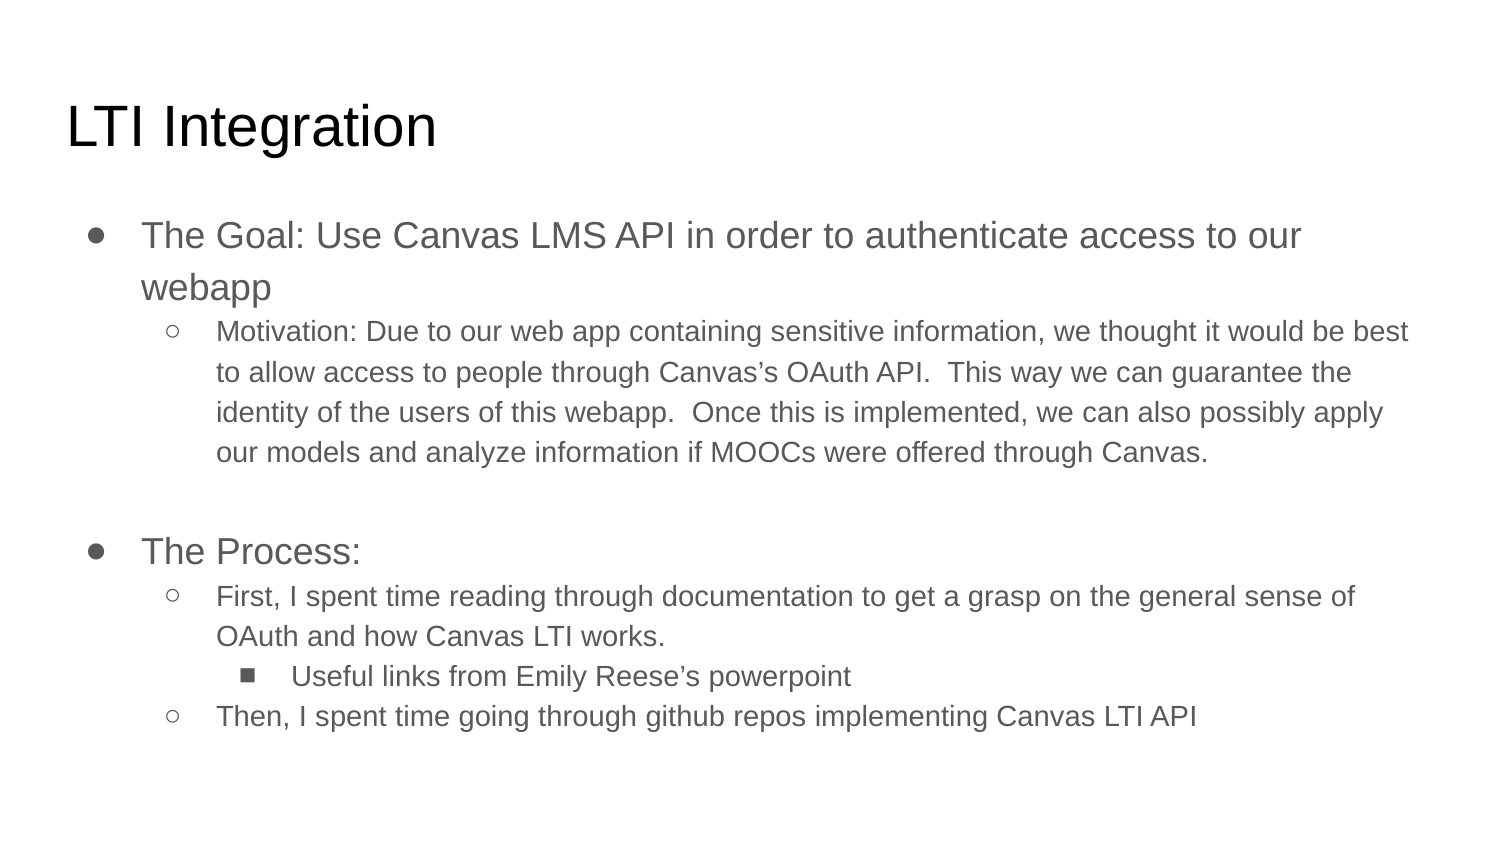

# LTI Integration
The Goal: Use Canvas LMS API in order to authenticate access to our webapp
Motivation: Due to our web app containing sensitive information, we thought it would be best to allow access to people through Canvas’s OAuth API.  This way we can guarantee the identity of the users of this webapp.  Once this is implemented, we can also possibly apply our models and analyze information if MOOCs were offered through Canvas.

The Process:
First, I spent time reading through documentation to get a grasp on the general sense of OAuth and how Canvas LTI works.
Useful links from Emily Reese’s powerpoint
Then, I spent time going through github repos implementing Canvas LTI API